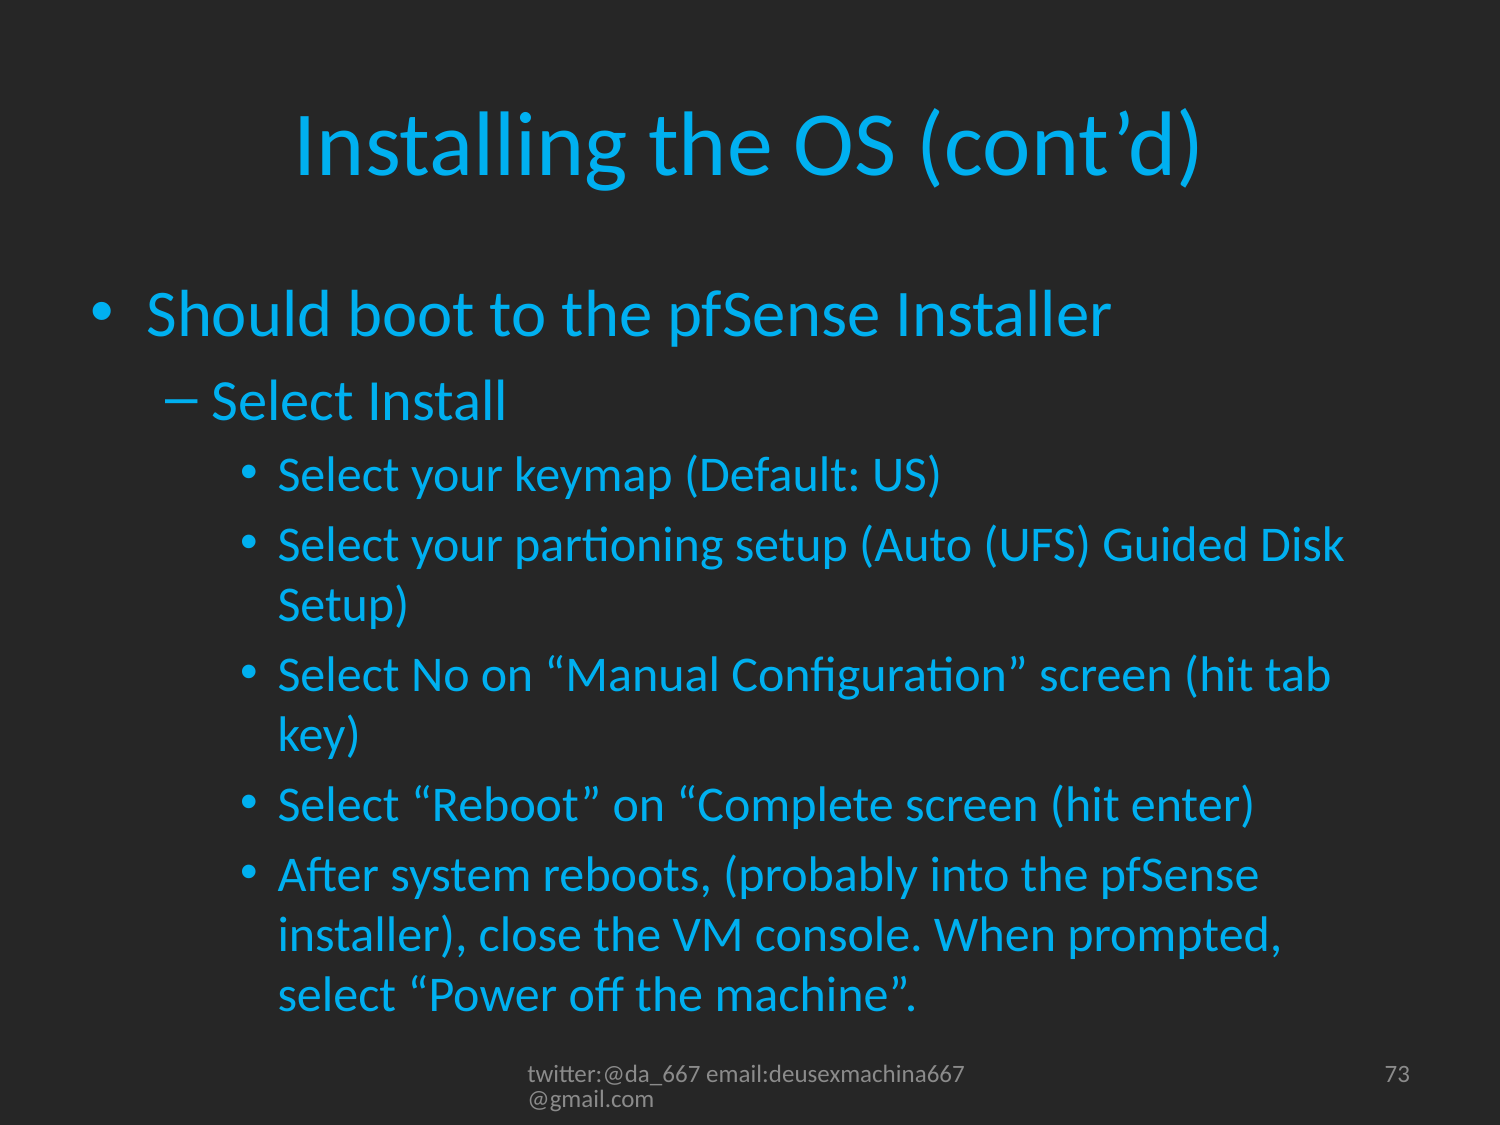

# Installing the OS (cont’d)
Should boot to the pfSense Installer
Select Install
Select your keymap (Default: US)
Select your partioning setup (Auto (UFS) Guided Disk Setup)
Select No on “Manual Configuration” screen (hit tab key)
Select “Reboot” on “Complete screen (hit enter)
After system reboots, (probably into the pfSense installer), close the VM console. When prompted, select “Power off the machine”.
twitter:@da_667 email:deusexmachina667@gmail.com
73